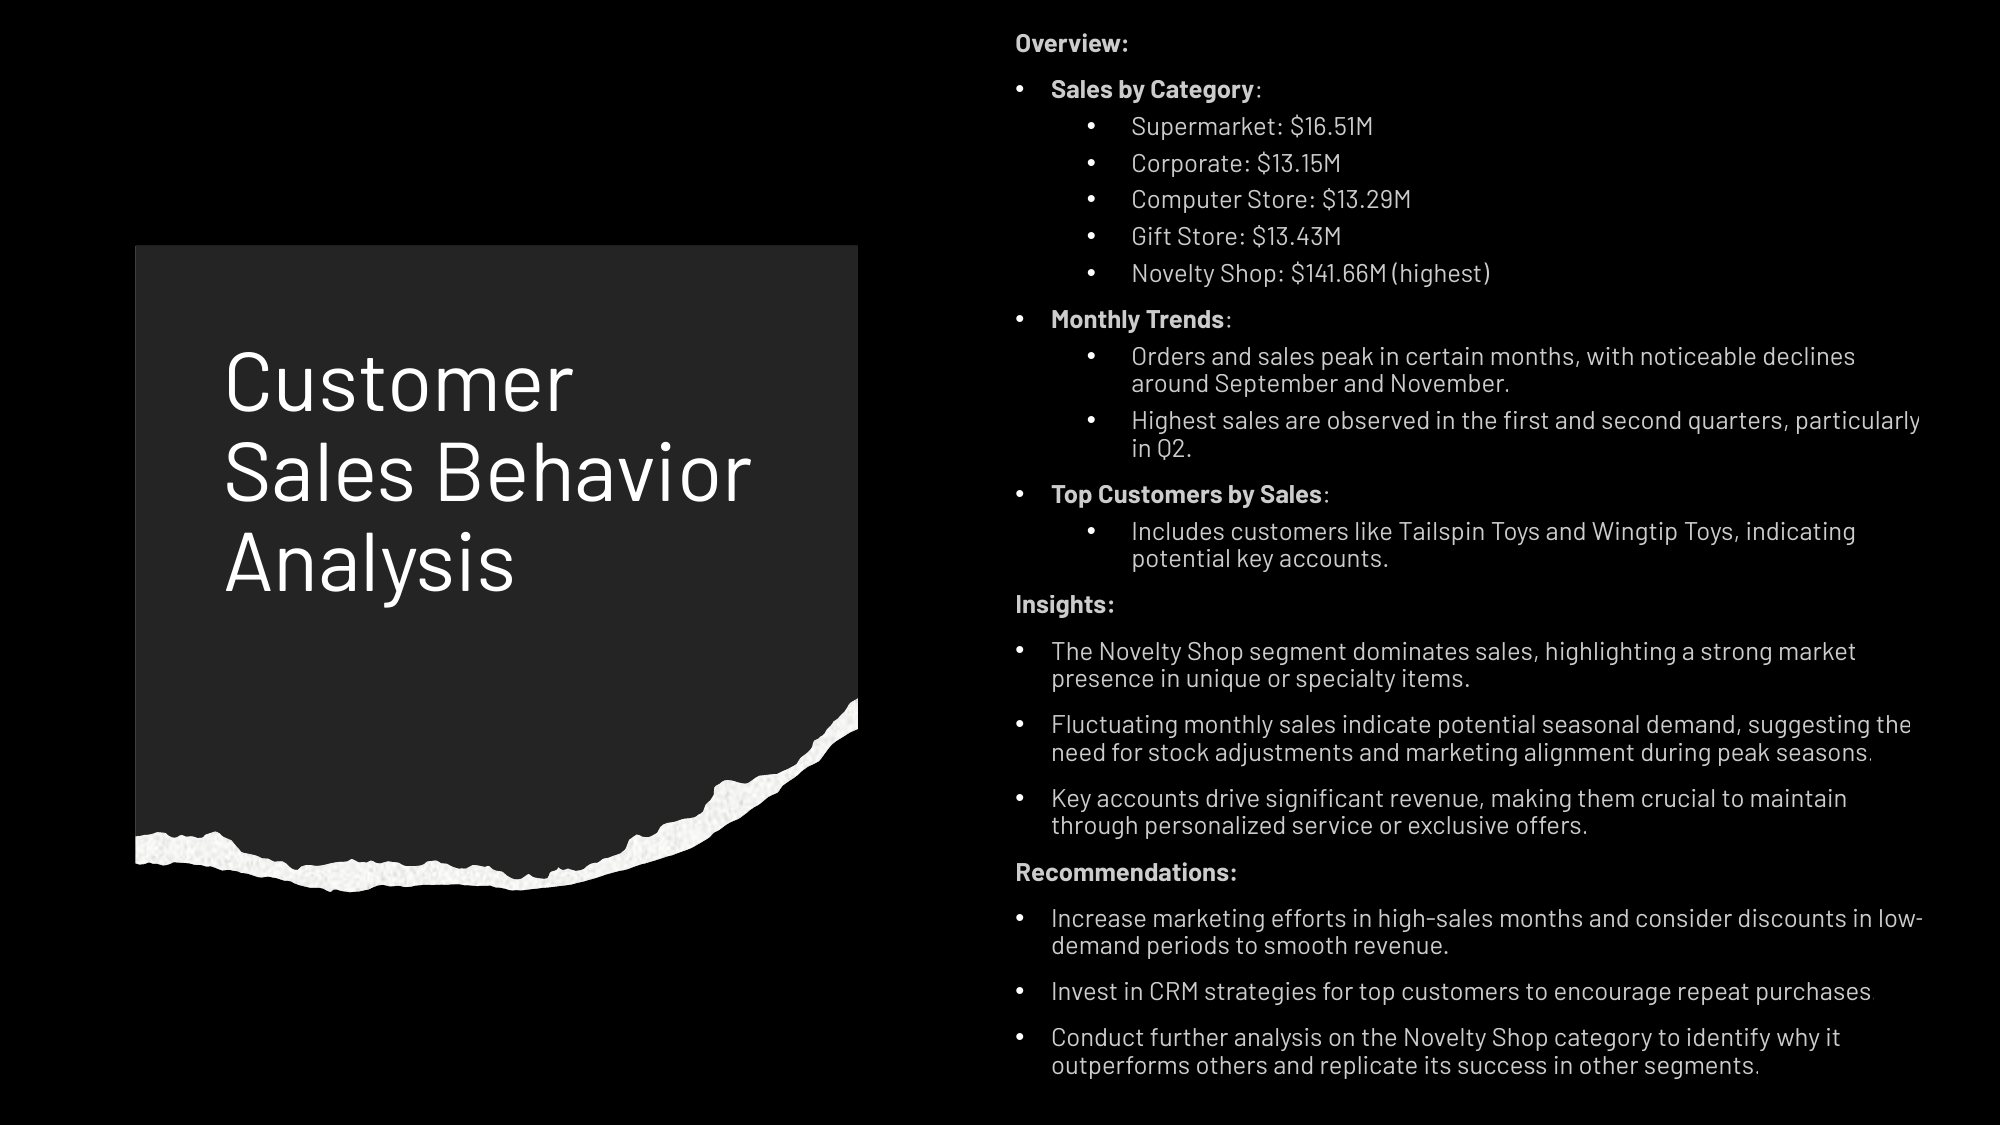

Overview:
Sales by Category:
Supermarket: $16.51M
Corporate: $13.15M
Computer Store: $13.29M
Gift Store: $13.43M
Novelty Shop: $141.66M (highest)
Monthly Trends:
Orders and sales peak in certain months, with noticeable declines around September and November.
Highest sales are observed in the first and second quarters, particularly in Q2.
Top Customers by Sales:
Includes customers like Tailspin Toys and Wingtip Toys, indicating potential key accounts.
Insights:
The Novelty Shop segment dominates sales, highlighting a strong market presence in unique or specialty items.
Fluctuating monthly sales indicate potential seasonal demand, suggesting the need for stock adjustments and marketing alignment during peak seasons.
Key accounts drive significant revenue, making them crucial to maintain through personalized service or exclusive offers.
Recommendations:
Increase marketing efforts in high-sales months and consider discounts in low-demand periods to smooth revenue.
Invest in CRM strategies for top customers to encourage repeat purchases.
Conduct further analysis on the Novelty Shop category to identify why it outperforms others and replicate its success in other segments.

# Customer Sales Behavior Analysis